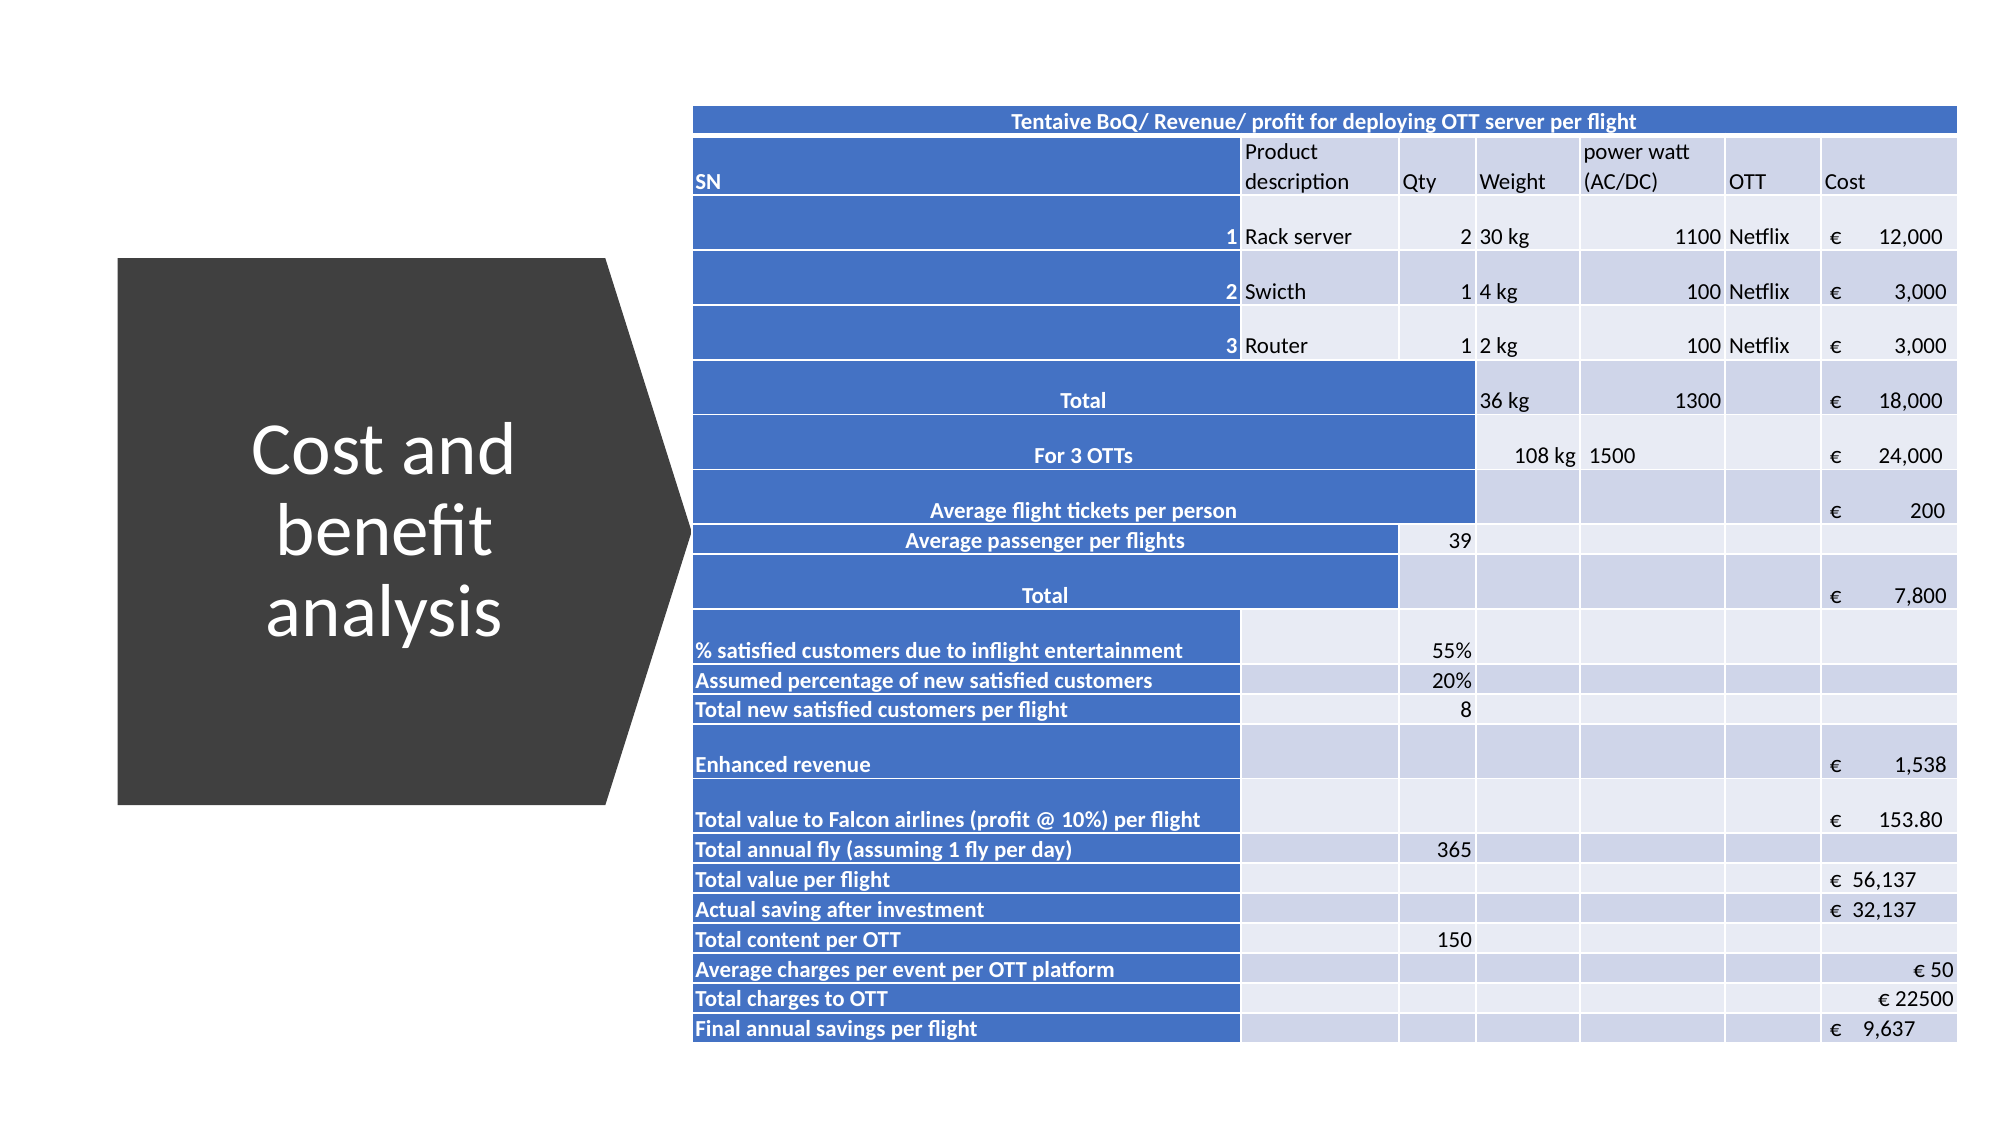

| Tentaive BoQ/ Revenue/ profit for deploying OTT server per flight |  |  |  |  |  |  |
| --- | --- | --- | --- | --- | --- | --- |
| SN | Product description | Qty | Weight | power watt (AC/DC) | OTT | Cost |
| 1 | Rack server | 2 | 30 kg | 1100 | Netflix | € 12,000 |
| 2 | Swicth | 1 | 4 kg | 100 | Netflix | € 3,000 |
| 3 | Router | 1 | 2 kg | 100 | Netflix | € 3,000 |
| Total |  |  | 36 kg | 1300 |  | € 18,000 |
| For 3 OTTs |  |  | 108 kg | 1500 |  | € 24,000 |
| Average flight tickets per person |  |  |  |  |  | € 200 |
| Average passenger per flights |  | 39 |  |  |  |  |
| Total |  |  |  |  |  | € 7,800 |
| % satisfied customers due to inflight entertainment |  | 55% |  |  |  |  |
| Assumed percentage of new satisfied customers |  | 20% |  |  |  |  |
| Total new satisfied customers per flight |  | 8 |  |  |  |  |
| Enhanced revenue |  |  |  |  |  | € 1,538 |
| Total value to Falcon airlines (profit @ 10%) per flight |  |  |  |  |  | € 153.80 |
| Total annual fly (assuming 1 fly per day) |  | 365 |  |  |  |  |
| Total value per flight |  |  |  |  |  | € 56,137 |
| Actual saving after investment |  |  |  |  |  | € 32,137 |
| Total content per OTT |  | 150 |  |  |  |  |
| Average charges per event per OTT platform |  |  |  |  |  | € 50 |
| Total charges to OTT |  |  |  |  |  | € 22500 |
| Final annual savings per flight |  |  |  |  |  | € 9,637 |

Cost and benefit analysis